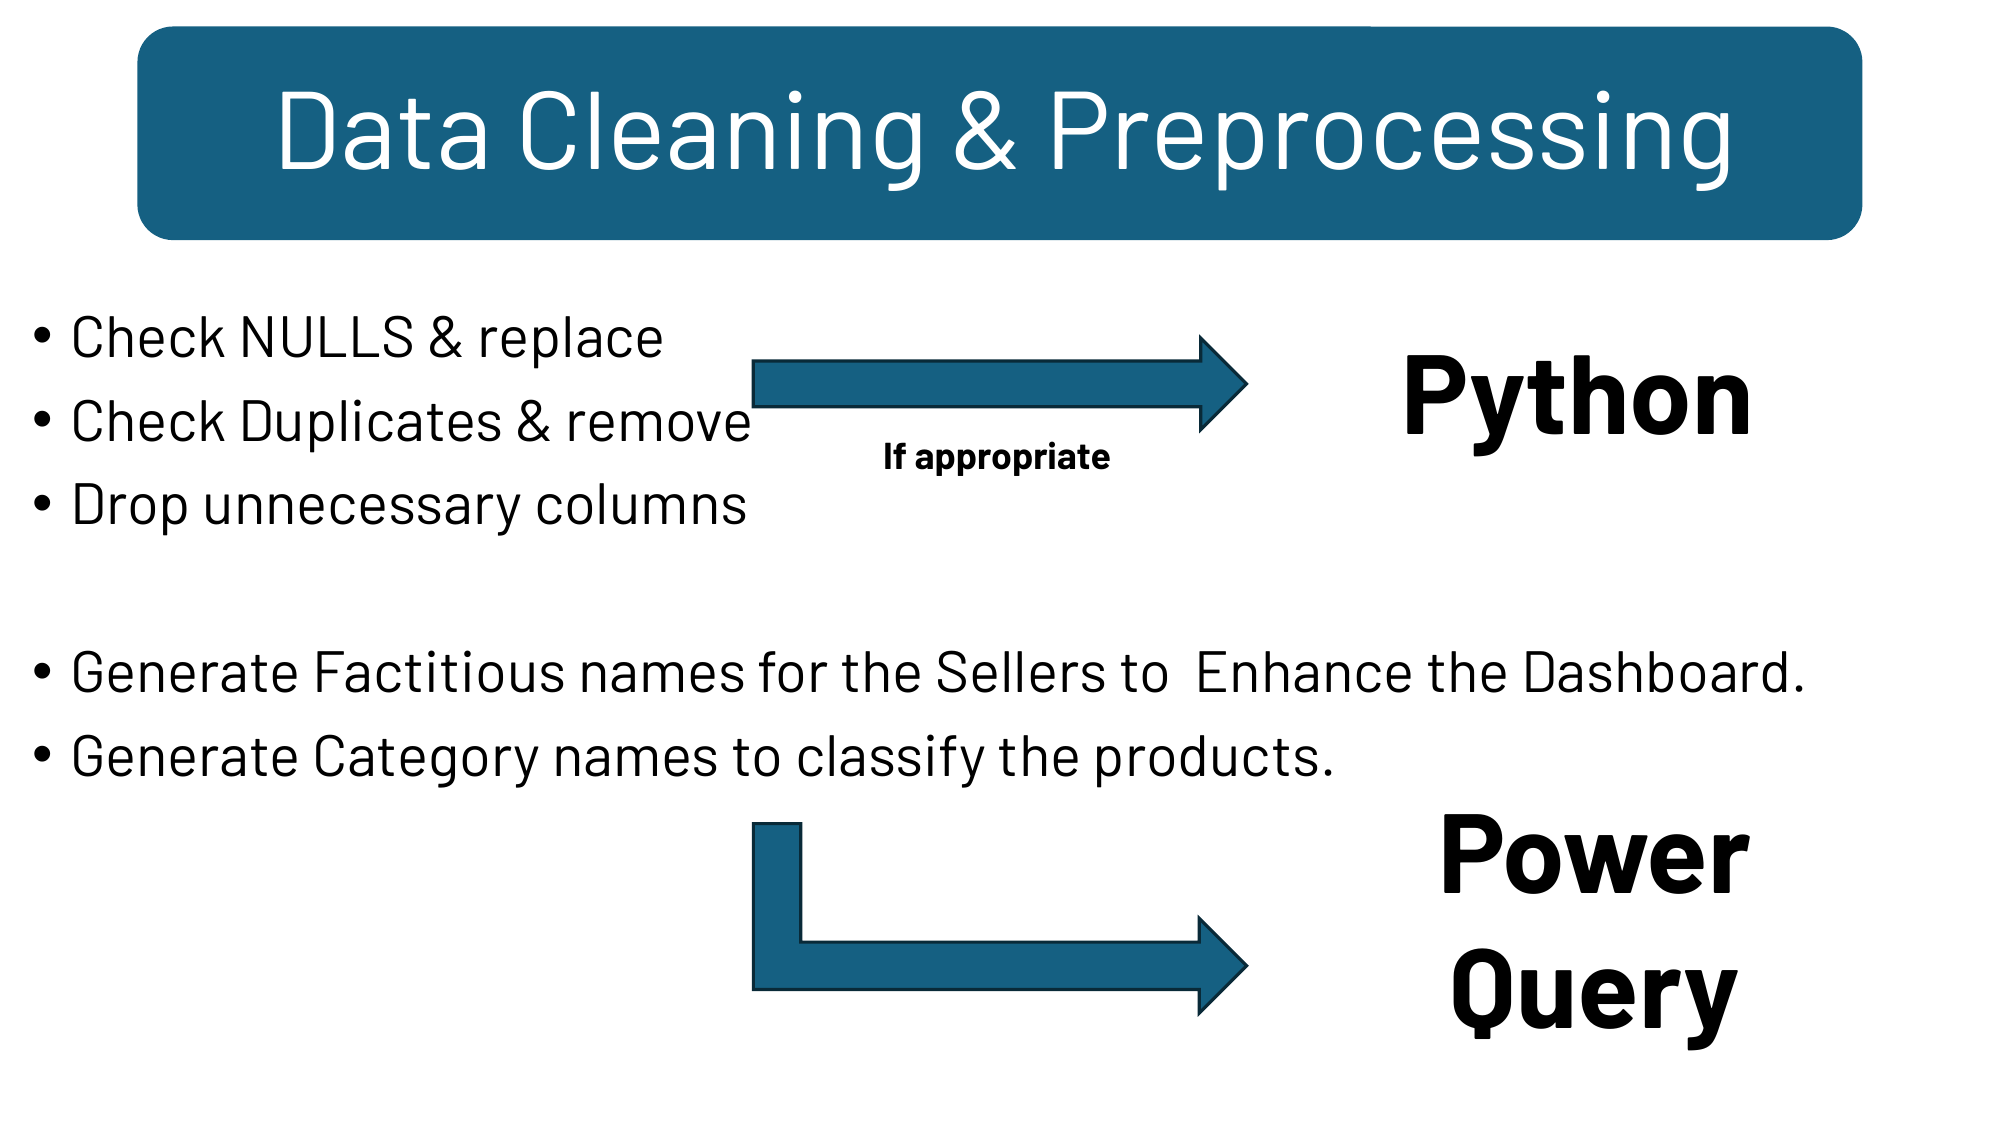

Data Cleaning & Preprocessing
Check NULLS & replace
Check Duplicates & remove
Drop unnecessary columns

Generate Factitious names for the Sellers to  Enhance the Dashboard.
Generate Category names to classify the products.
Python

If appropriate

Power
Query